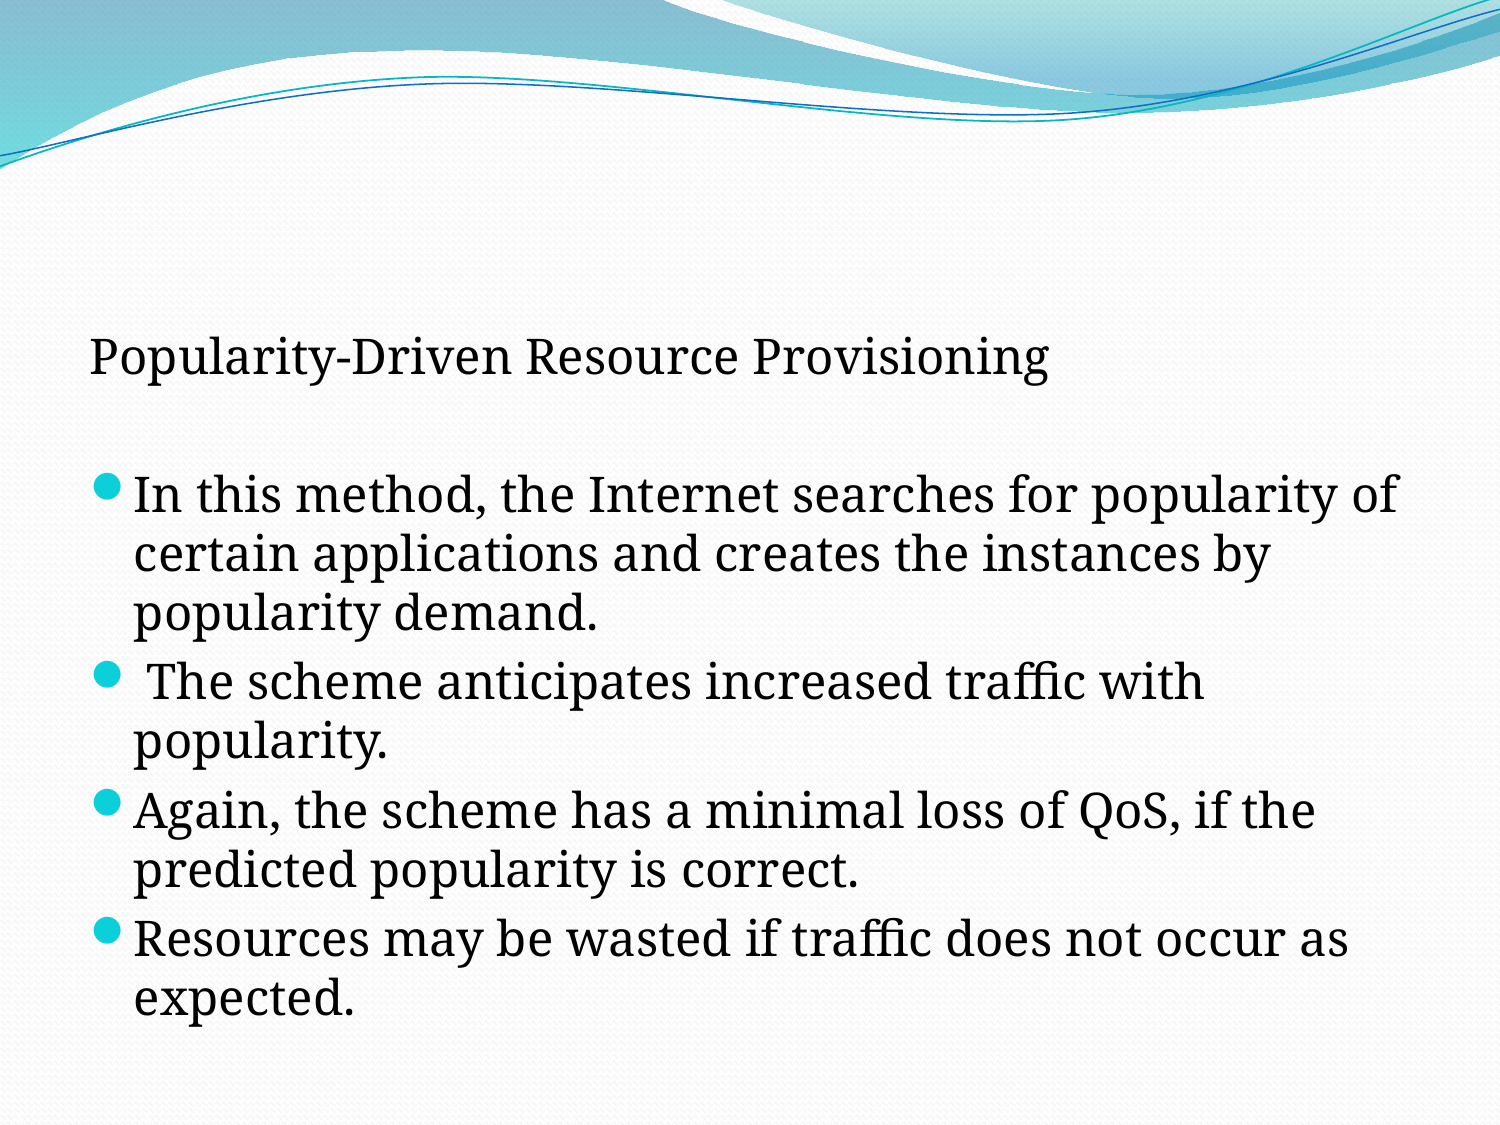

#
Popularity-Driven Resource Provisioning

In this method, the Internet searches for popularity of certain applications and creates the instances by popularity demand.
 The scheme anticipates increased traffic with popularity.
Again, the scheme has a minimal loss of QoS, if the predicted popularity is correct.
Resources may be wasted if traffic does not occur as expected.